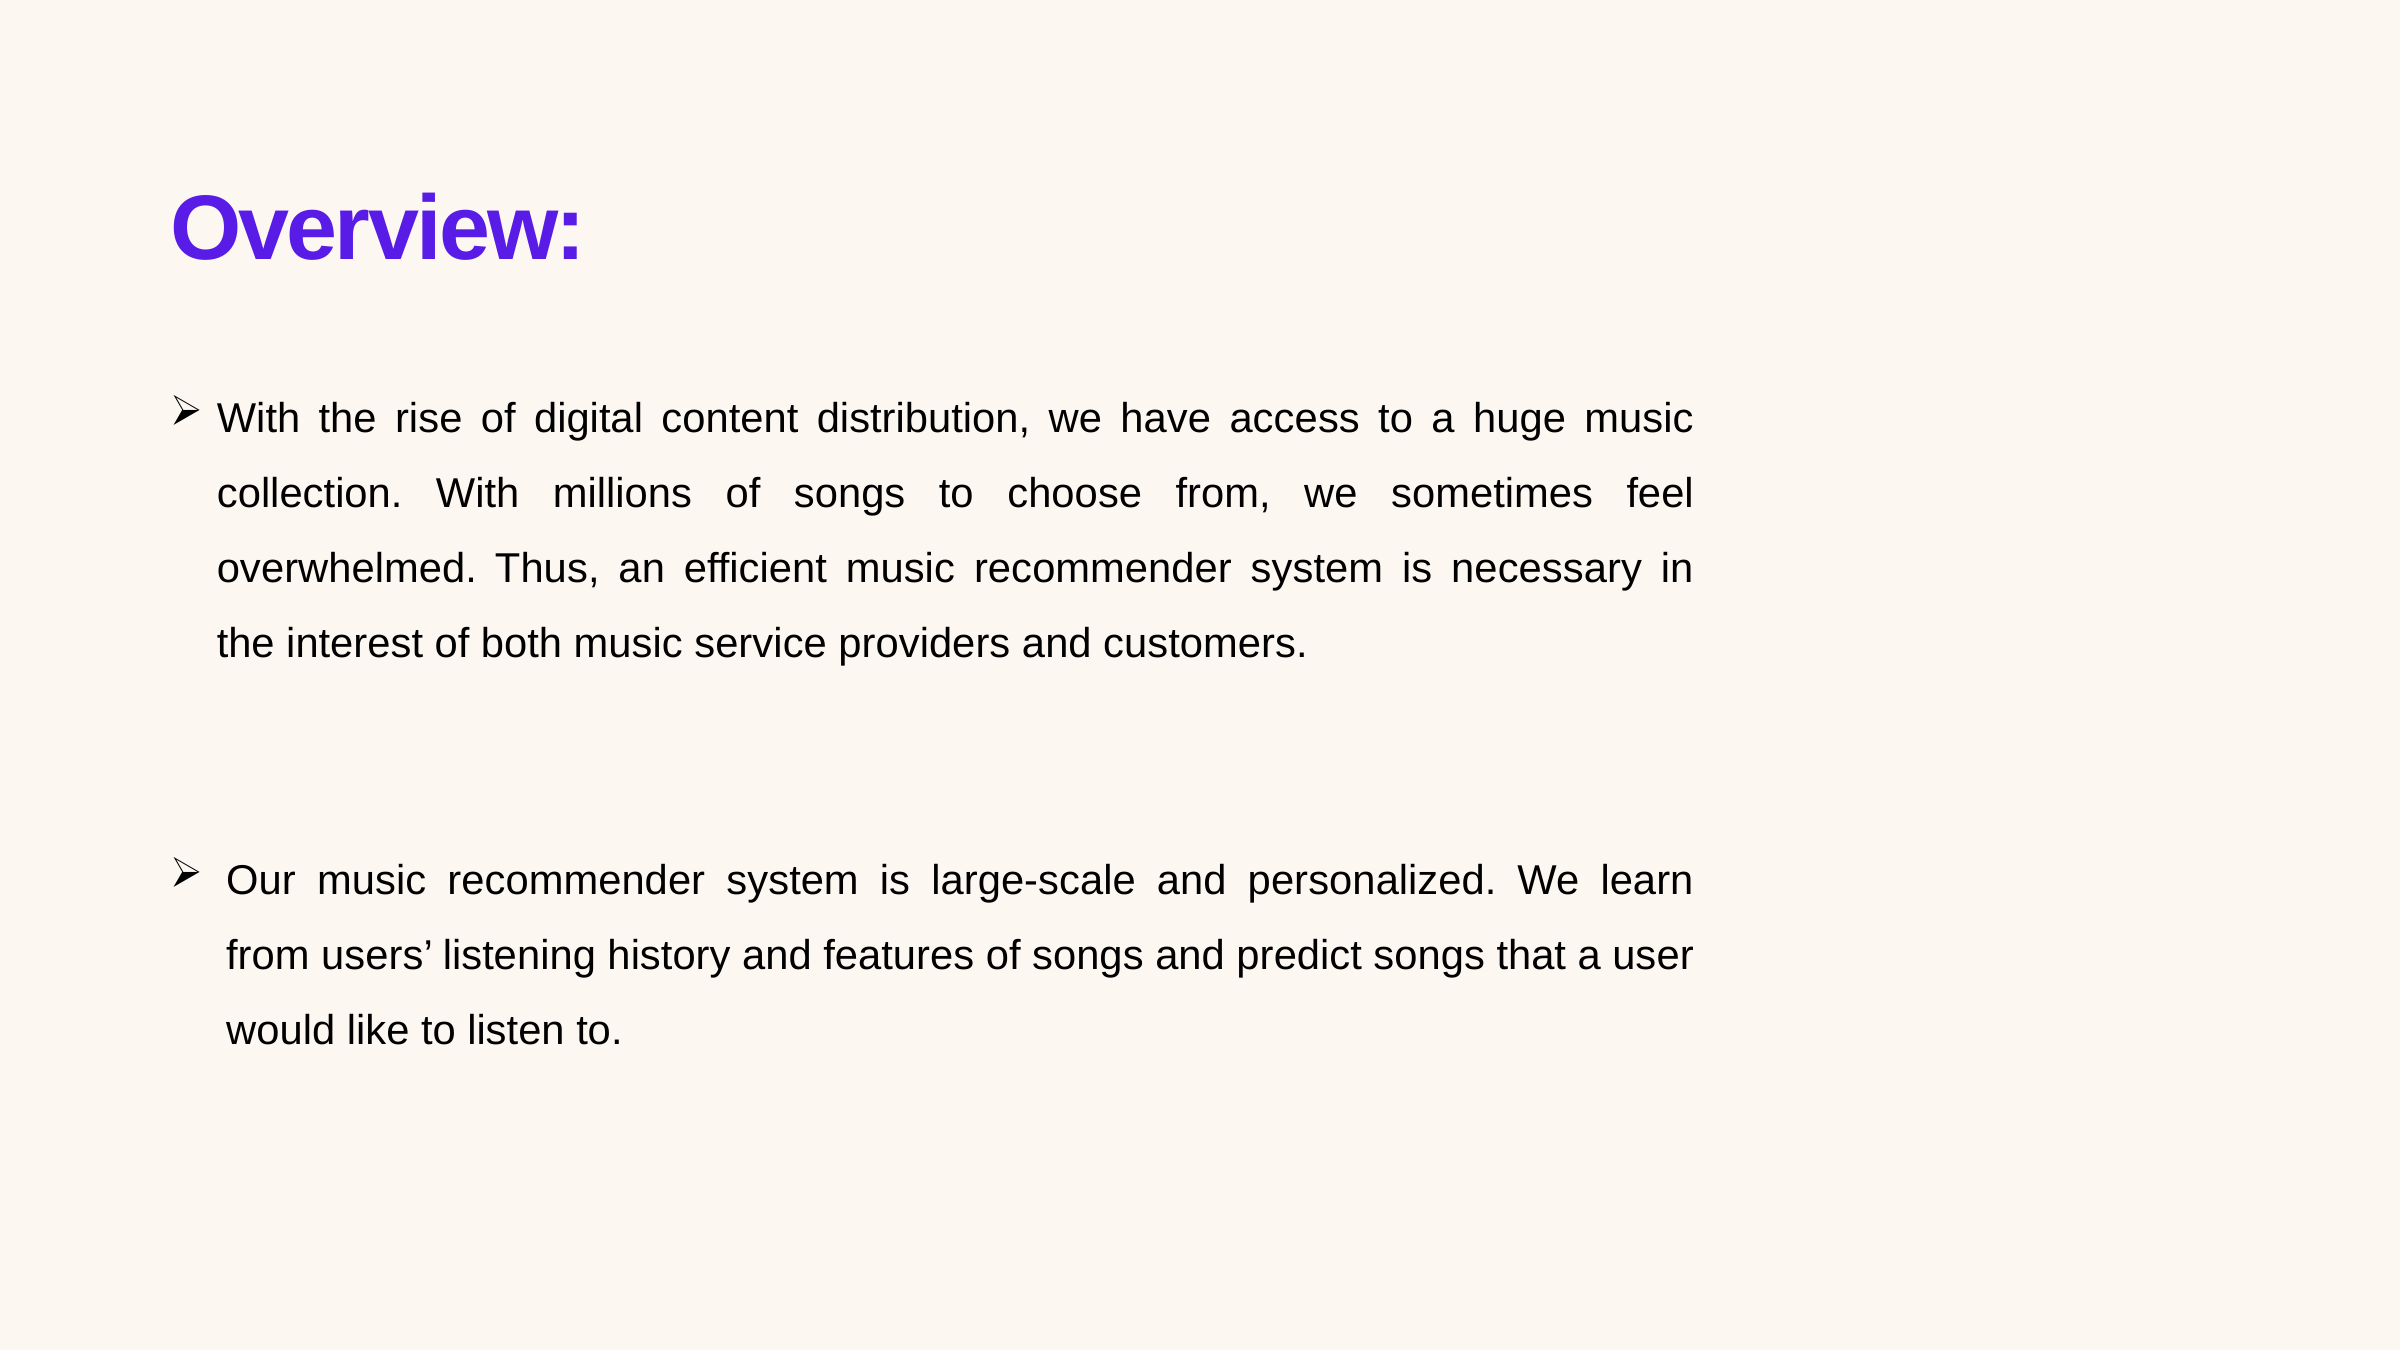

Overview:
With the rise of digital content distribution, we have access to a huge music collection. With millions of songs to choose from, we sometimes feel overwhelmed. Thus, an efficient music recommender system is necessary in the interest of both music service providers and customers.
Our music recommender system is large-scale and personalized. We learn from users’ listening history and features of songs and predict songs that a user would like to listen to.